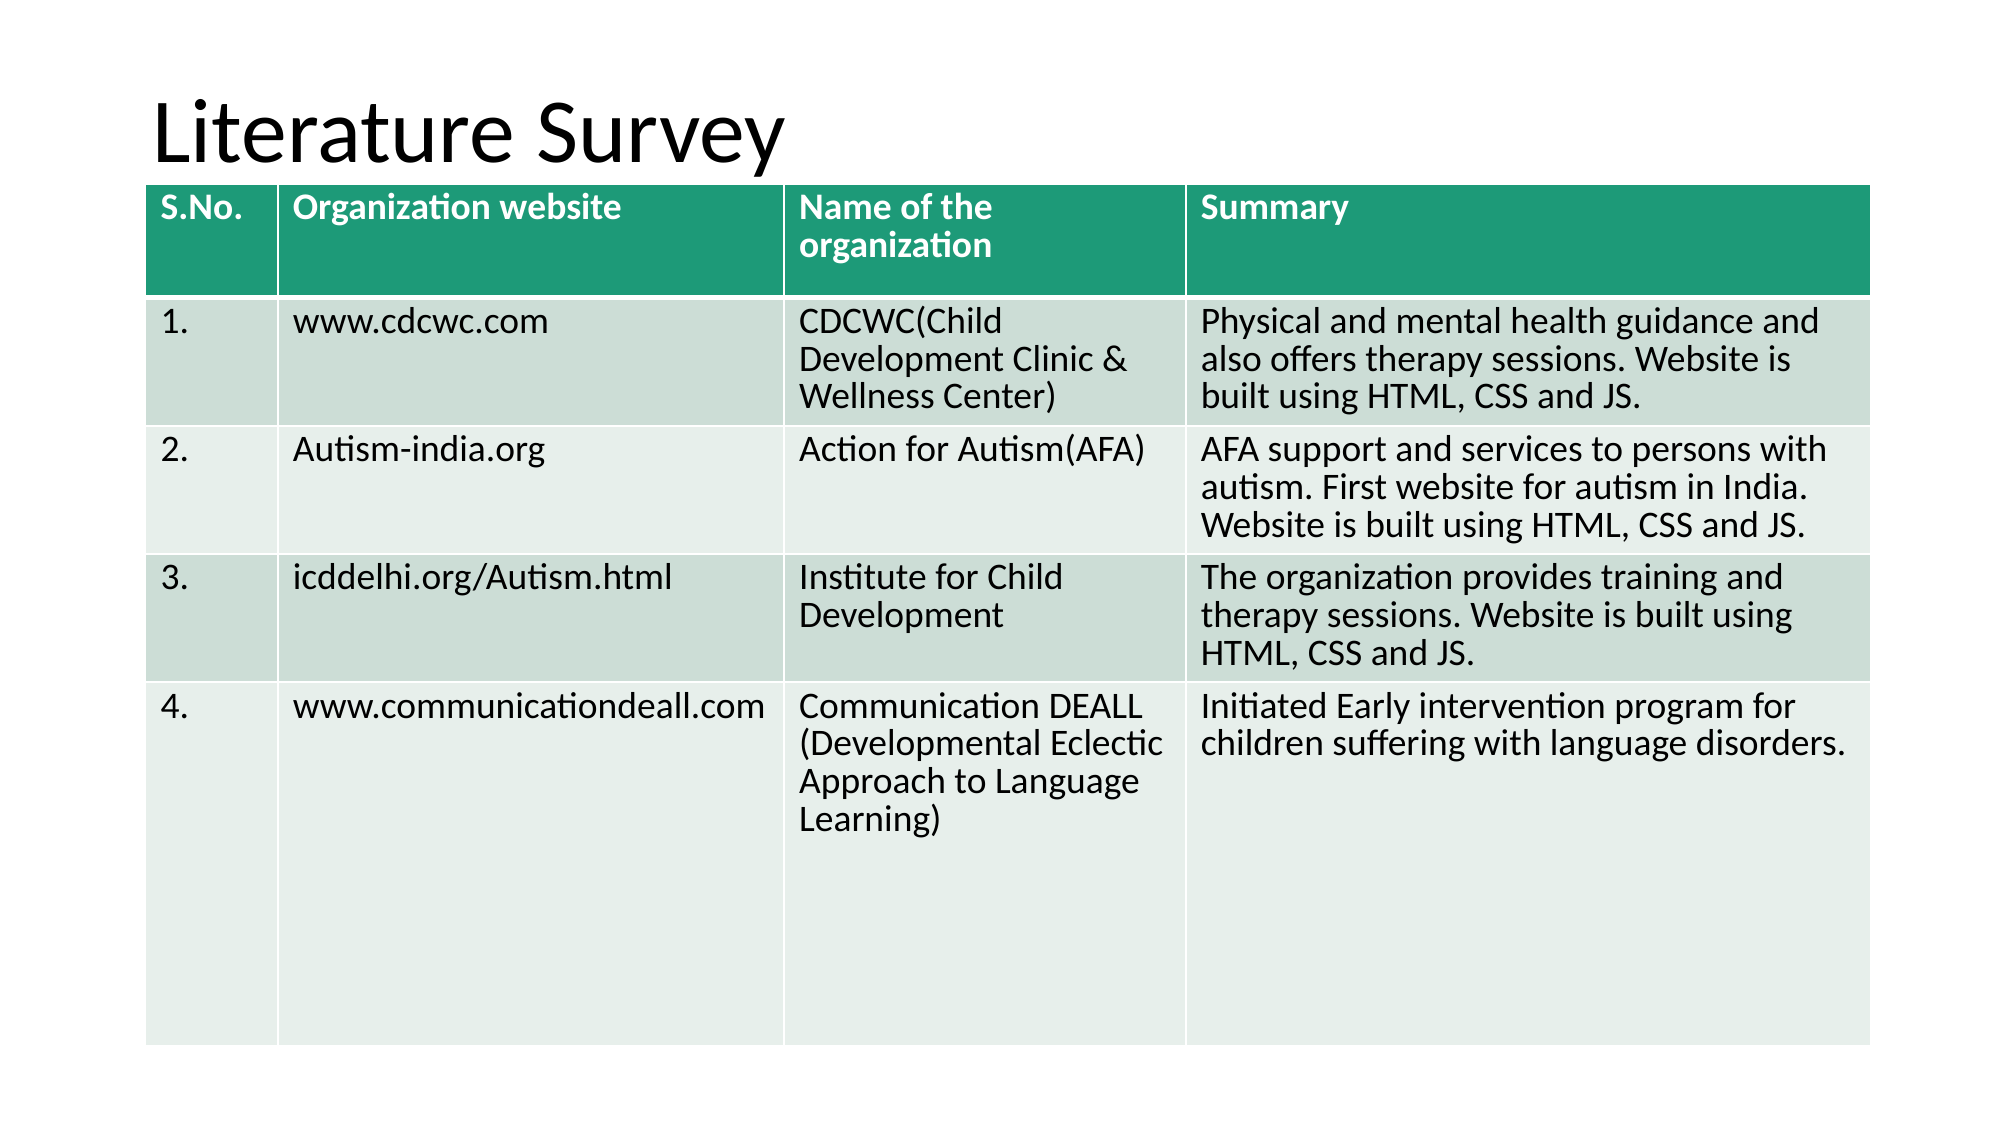

# Literature Survey
| S.No. | Organization website | Name of the organization | Summary |
| --- | --- | --- | --- |
| 1. | www.cdcwc.com | CDCWC(Child Development Clinic & Wellness Center) | Physical and mental health guidance and also offers therapy sessions. Website is built using HTML, CSS and JS. |
| 2. | Autism-india.org | Action for Autism(AFA) | AFA support and services to persons with autism. First website for autism in India. Website is built using HTML, CSS and JS. |
| 3. | icddelhi.org/Autism.html | Institute for Child Development | The organization provides training and therapy sessions. Website is built using HTML, CSS and JS. |
| 4. | www.communicationdeall.com | Communication DEALL (Developmental Eclectic Approach to Language Learning) | Initiated Early intervention program for children suffering with language disorders. |